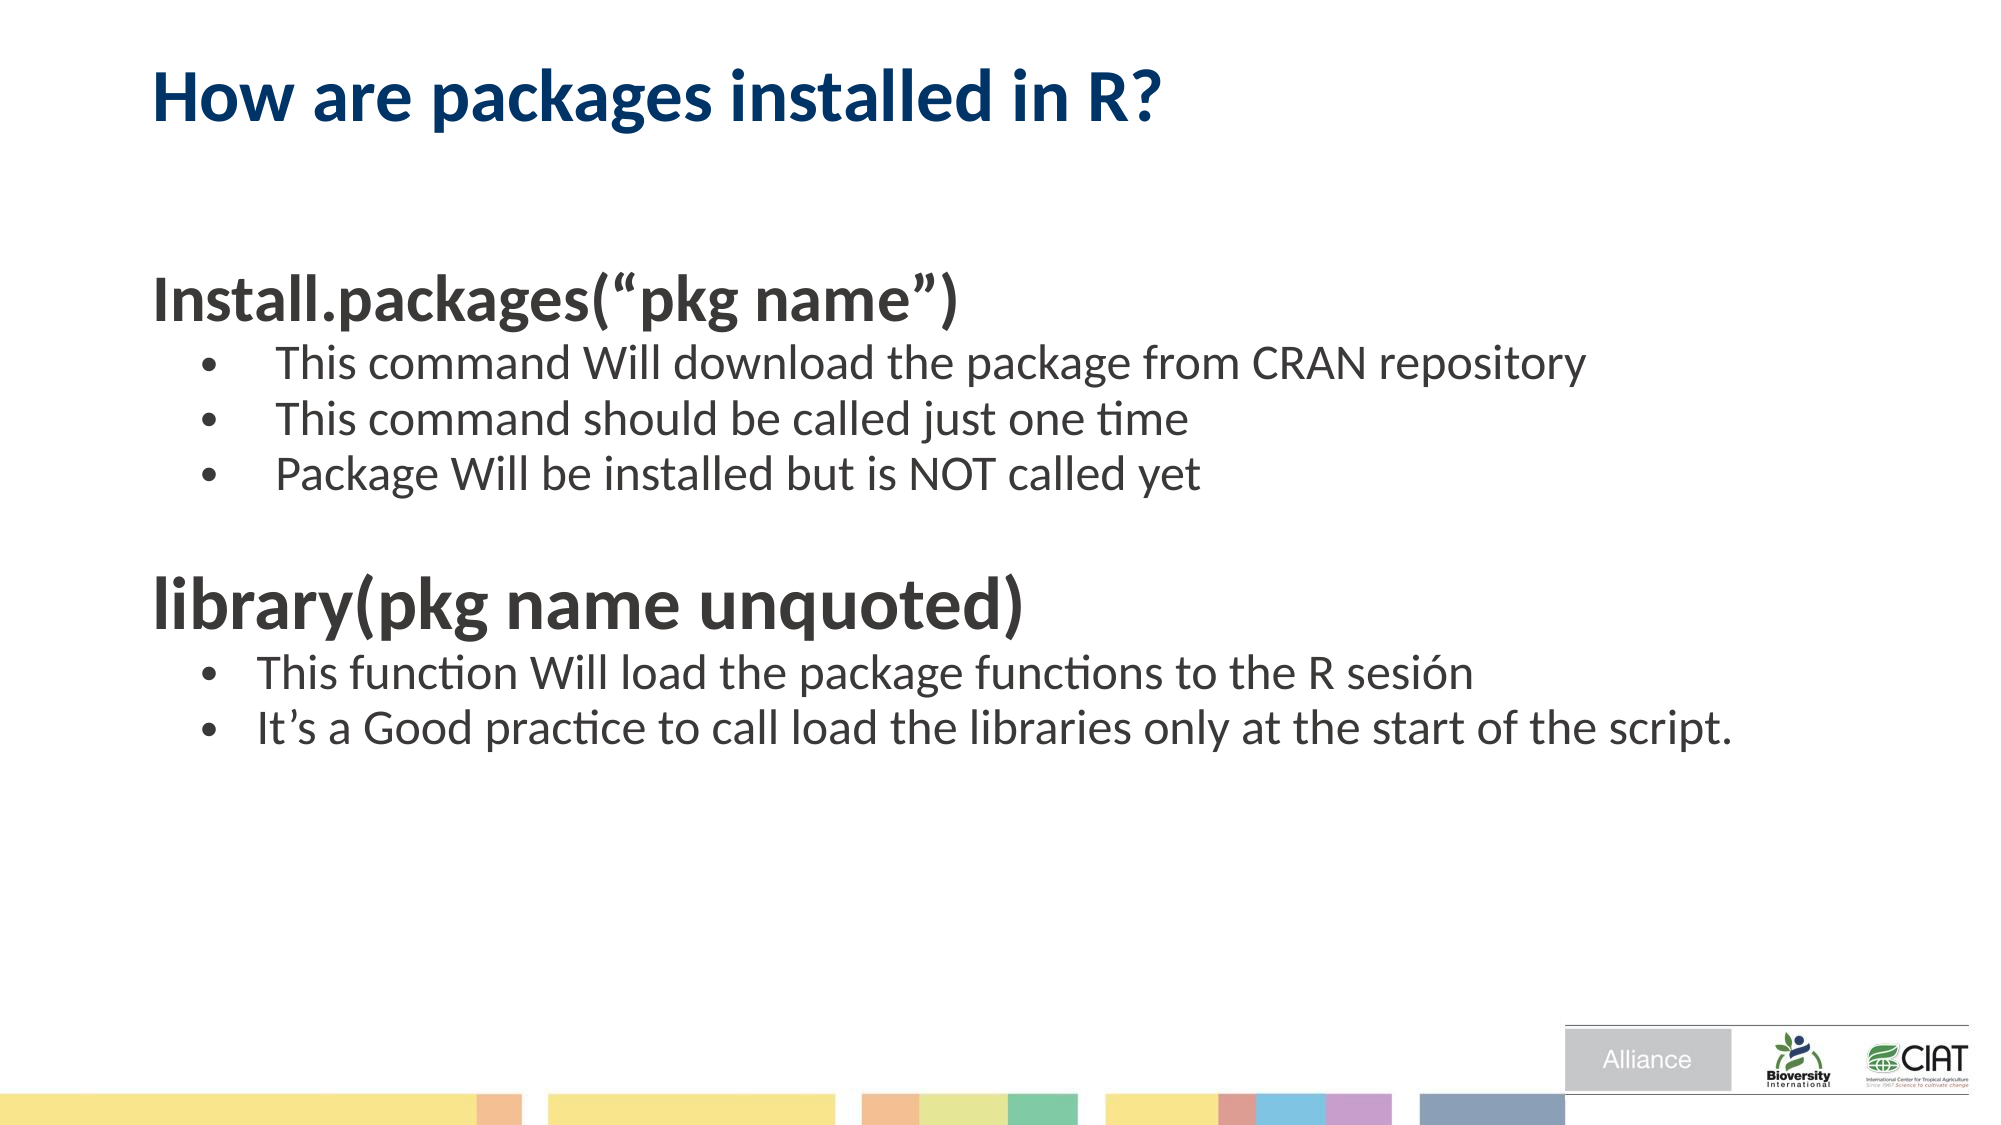

# How are packages installed in R?
Install.packages(“pkg name”)
This command Will download the package from CRAN repository
This command should be called just one time
Package Will be installed but is NOT called yet

library(pkg name unquoted)
This function Will load the package functions to the R sesión
It’s a Good practice to call load the libraries only at the start of the script.